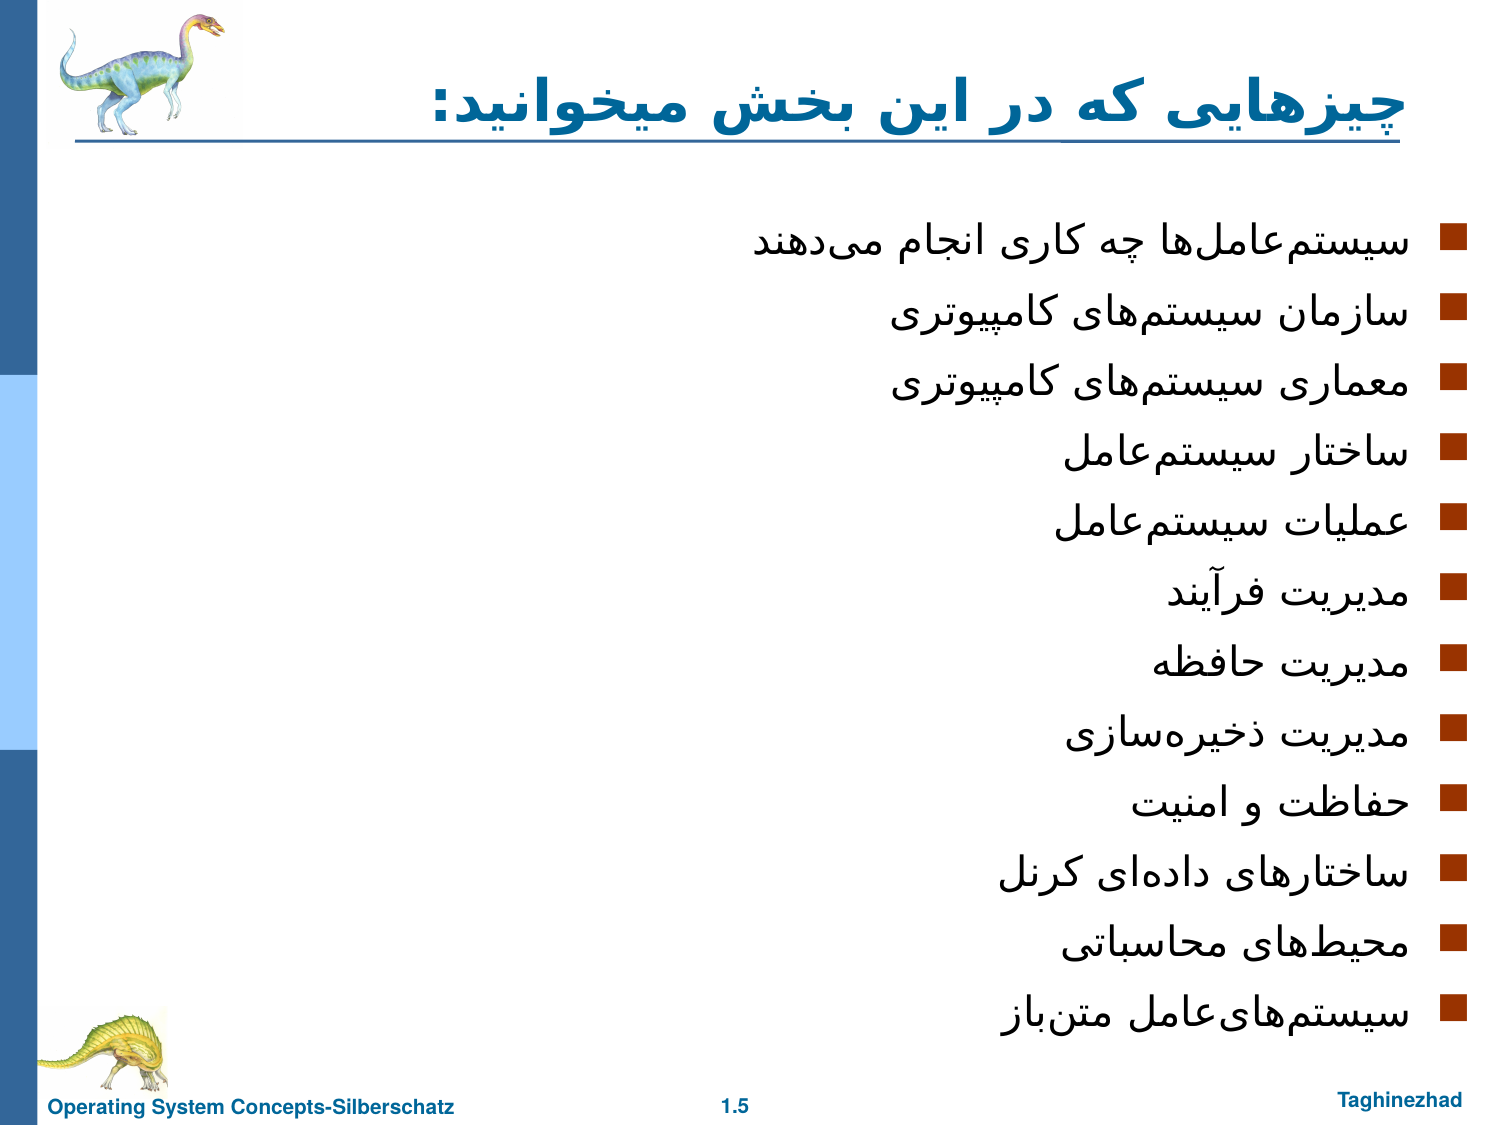

چیزهایی که در این بخش میخوانید:
سیستم‌عامل‌ها چه کاری انجام می‌دهند
سازمان سیستم‌های کامپیوتری
معماری سیستم‌های کامپیوتری
ساختار سیستم‌عامل
عملیات سیستم‌عامل
مدیریت فرآیند
مدیریت حافظه
مدیریت ذخیره‌سازی
حفاظت و امنیت
ساختارهای داده‌ای کرنل
محیط‌های محاسباتی
سیستم‌های‌عامل متن‌باز